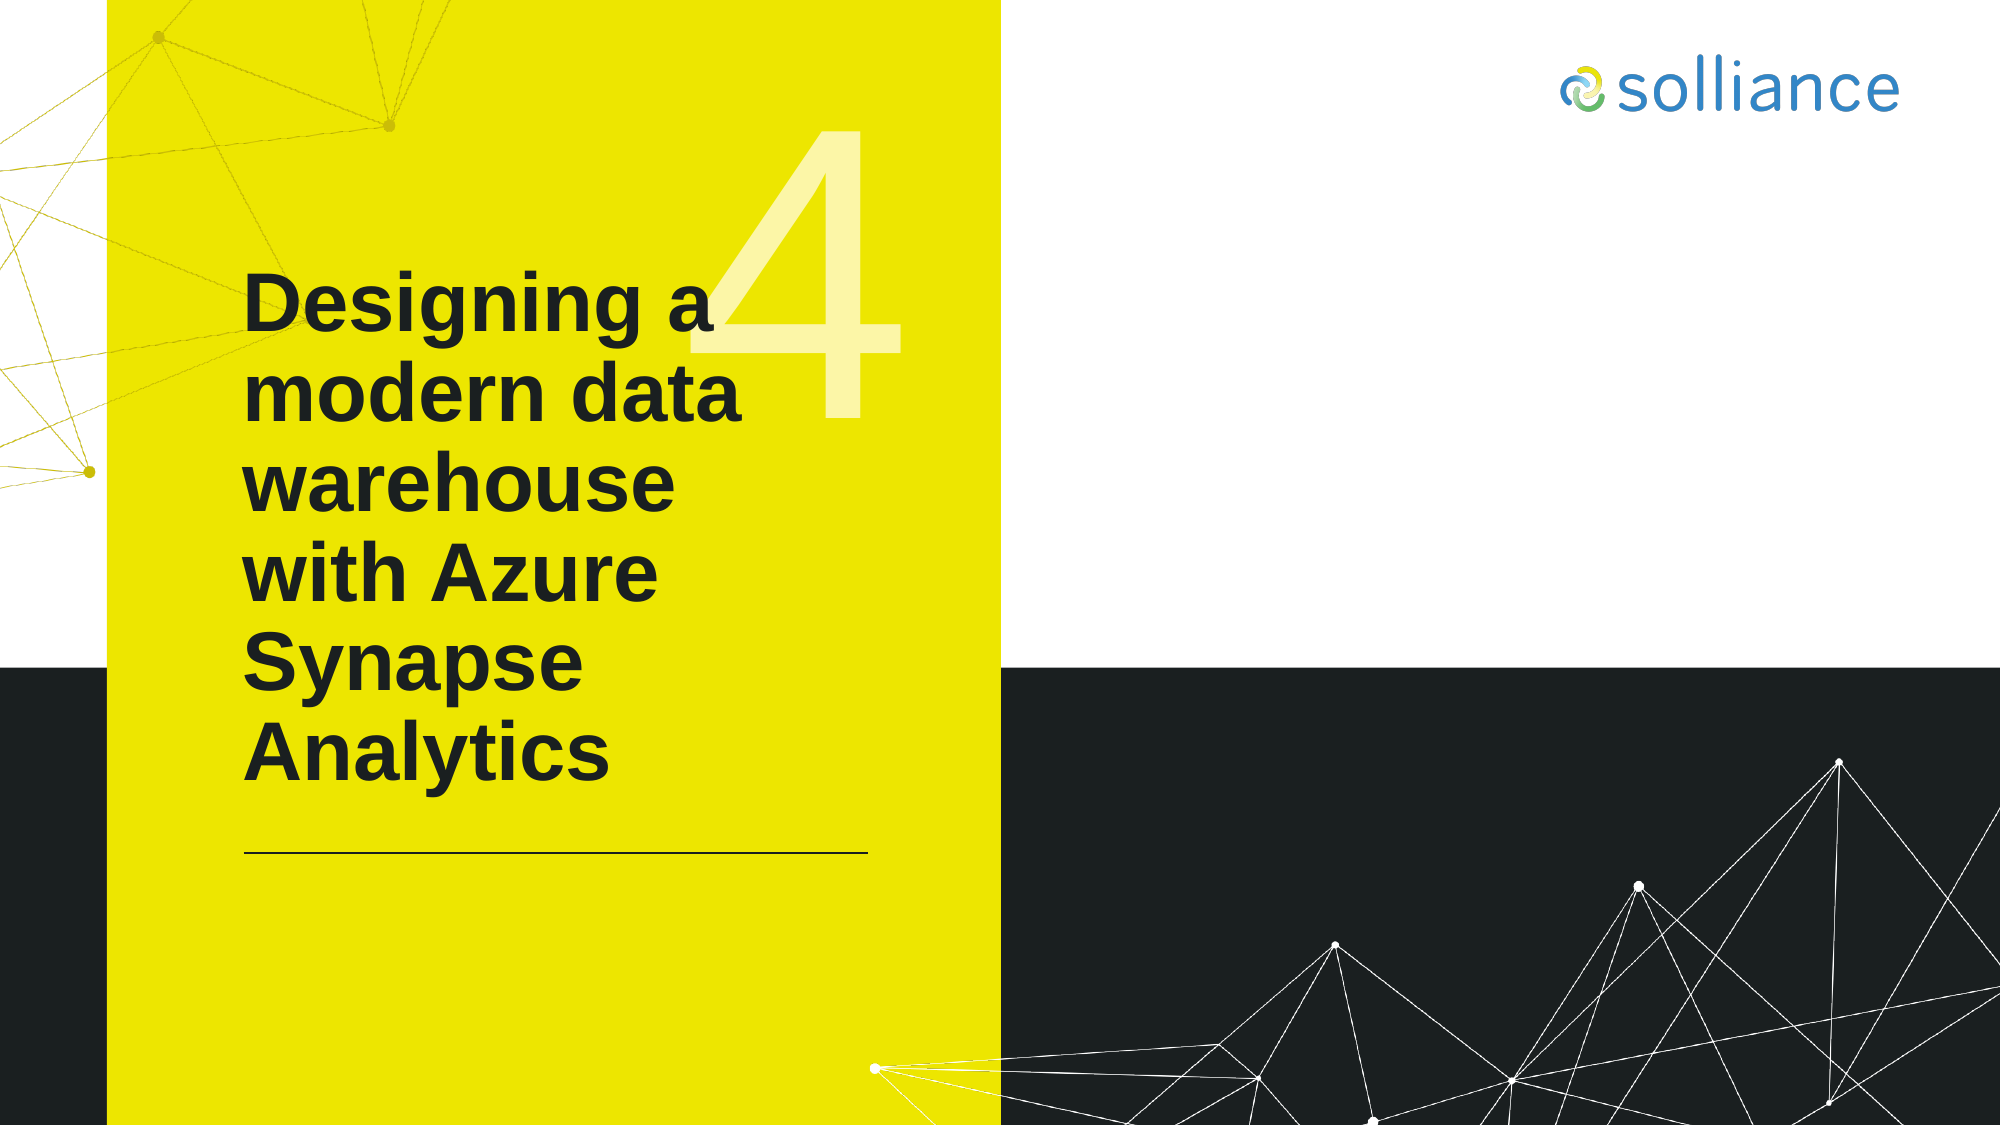

4
# Designing a modern data warehouse with Azure Synapse Analytics